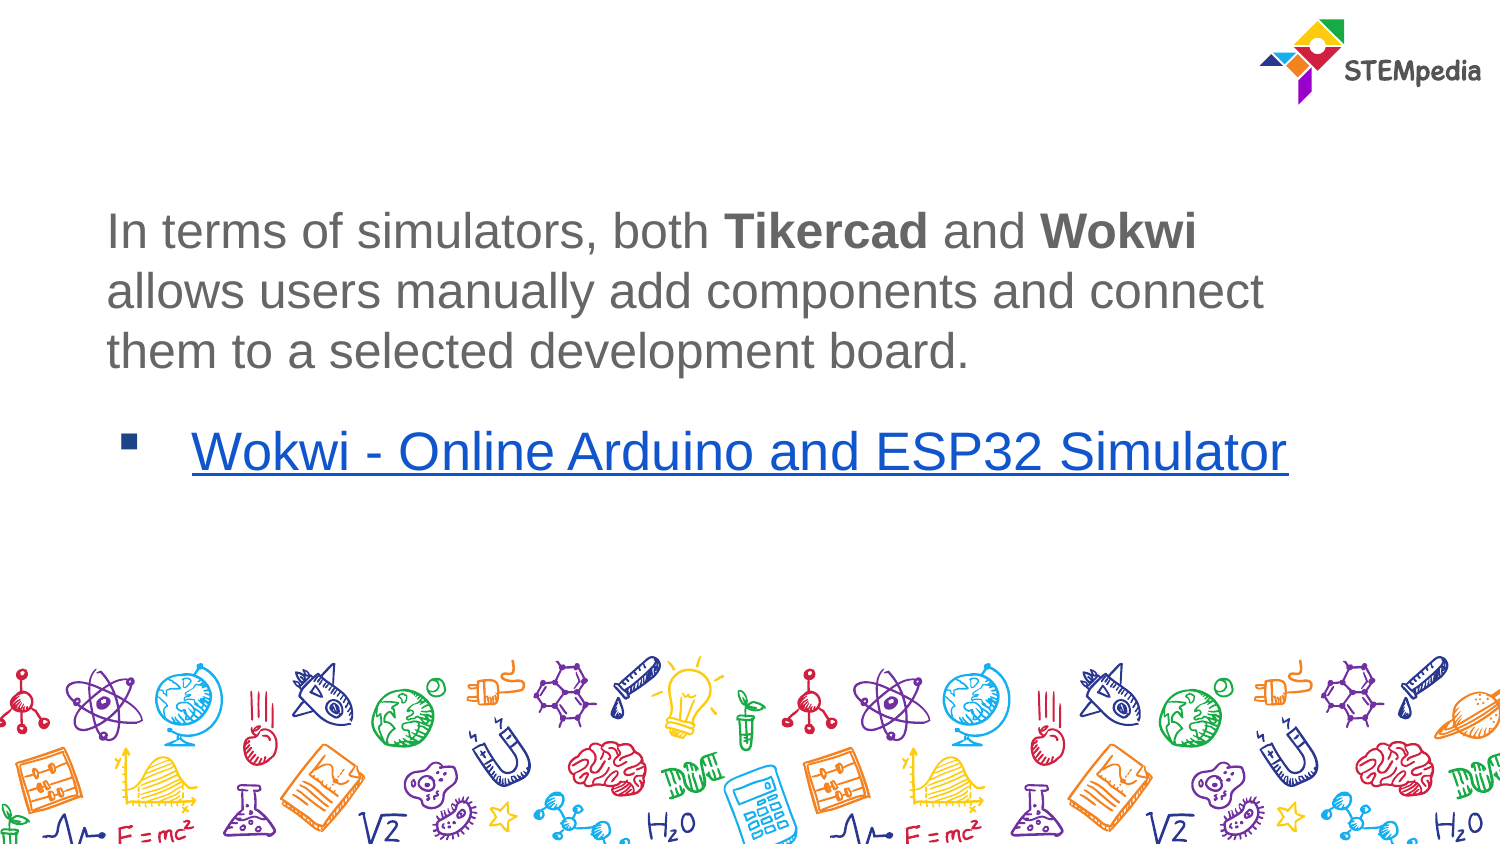

# In terms of simulators, both Tikercad and Wokwi allows users manually add components and connect them to a selected development board.
Wokwi - Online Arduino and ESP32 Simulator